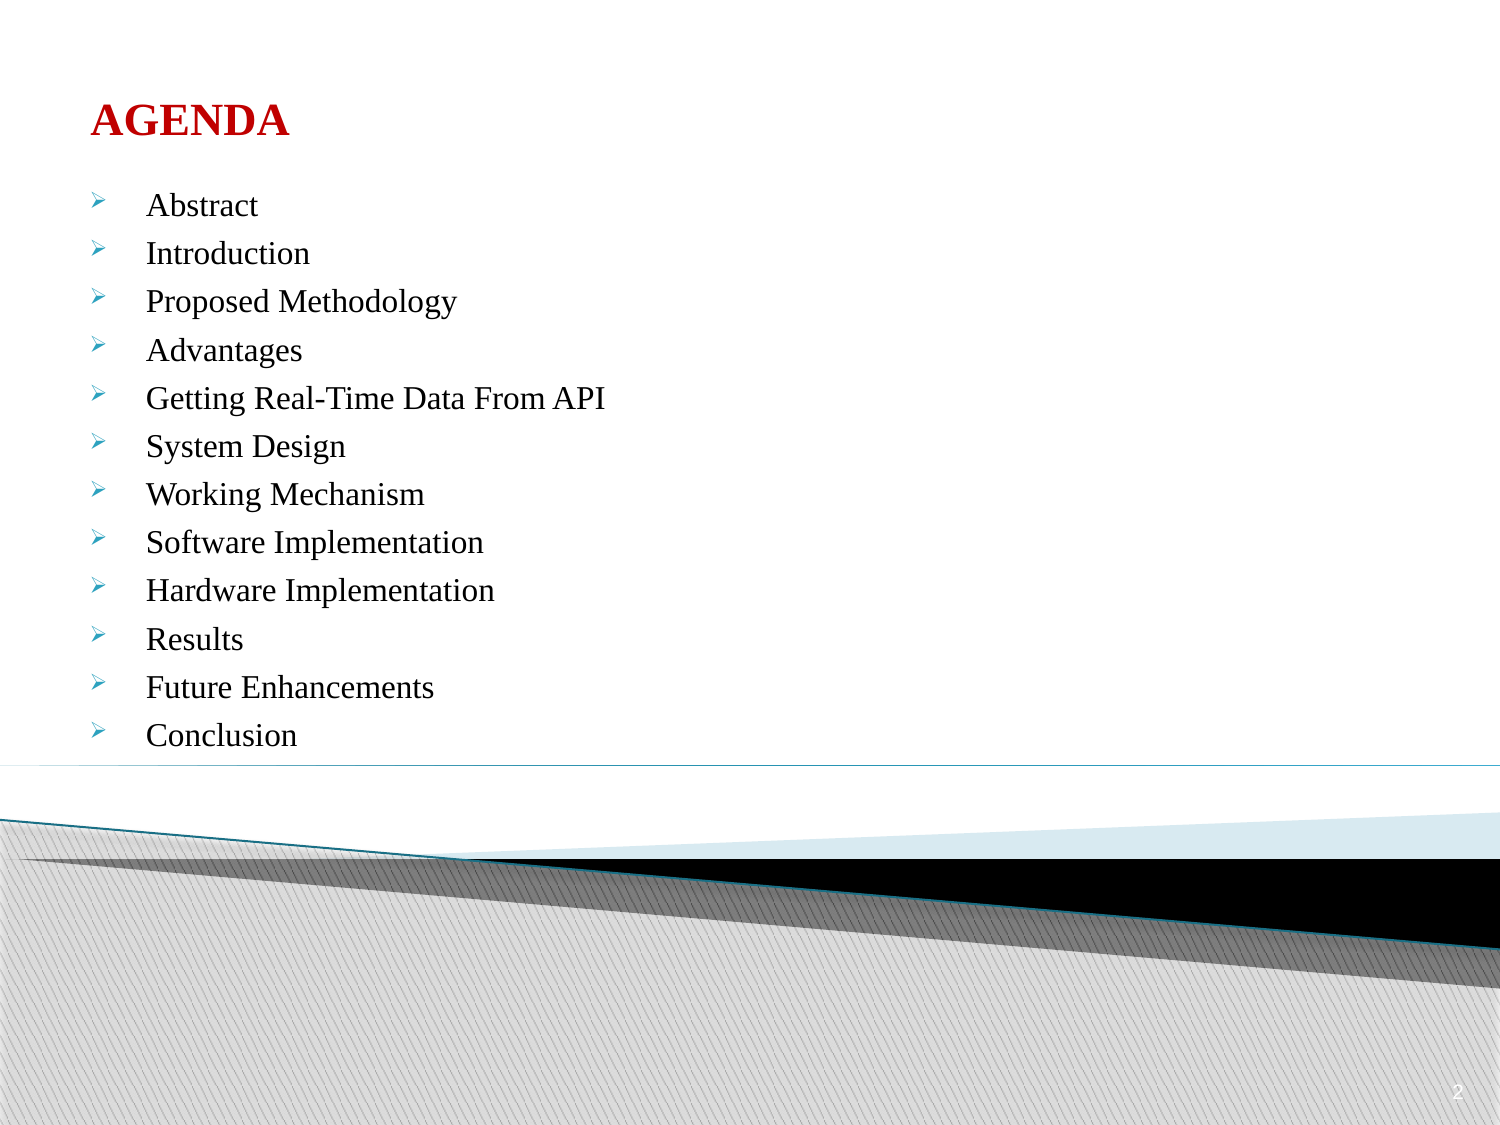

# AGENDA
Abstract
Introduction
Proposed Methodology
Advantages
Getting Real-Time Data From API
System Design
Working Mechanism
Software Implementation
Hardware Implementation
Results
Future Enhancements
Conclusion

2